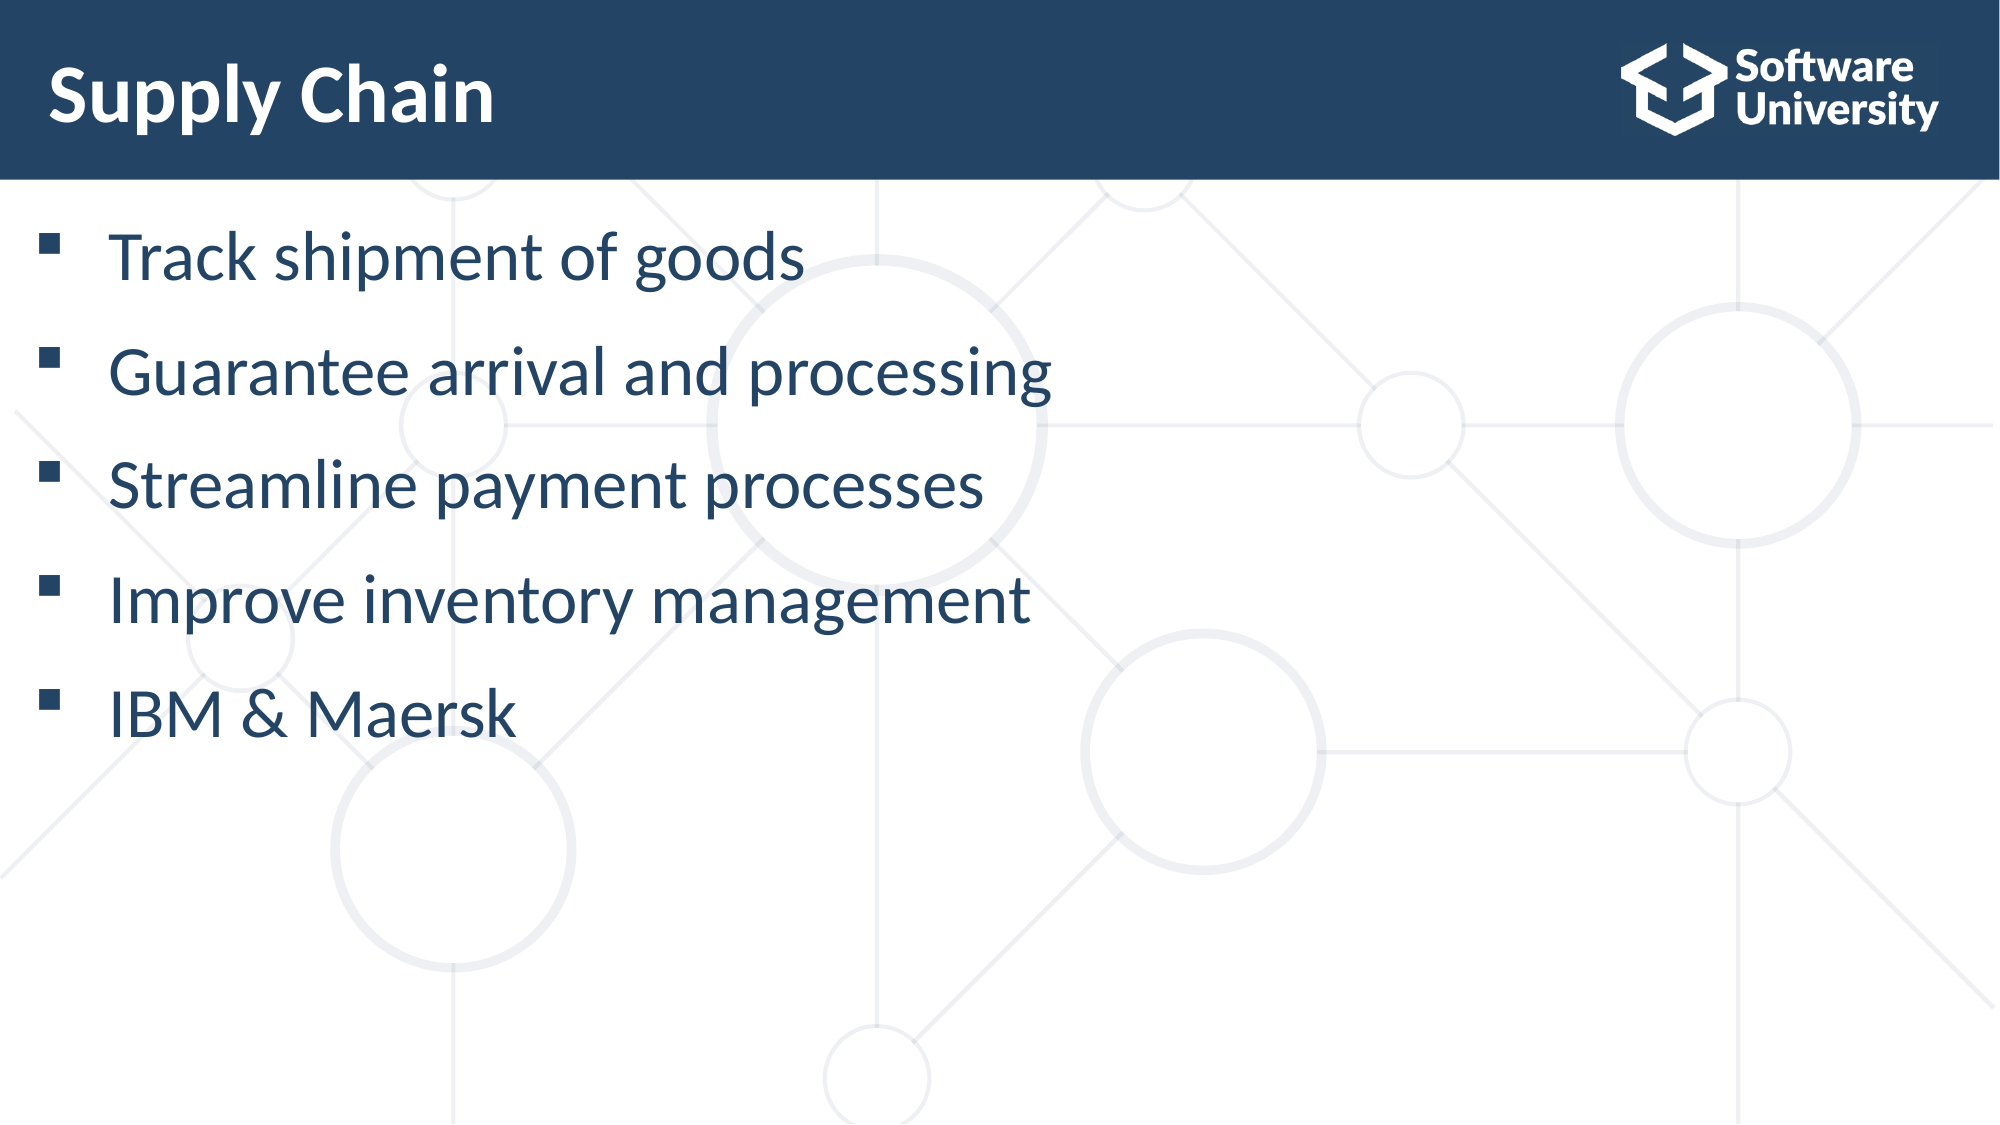

# Supply Chain
Track shipment of goods
Guarantee arrival and processing
Streamline payment processes
Improve inventory management
IBM & Maersk